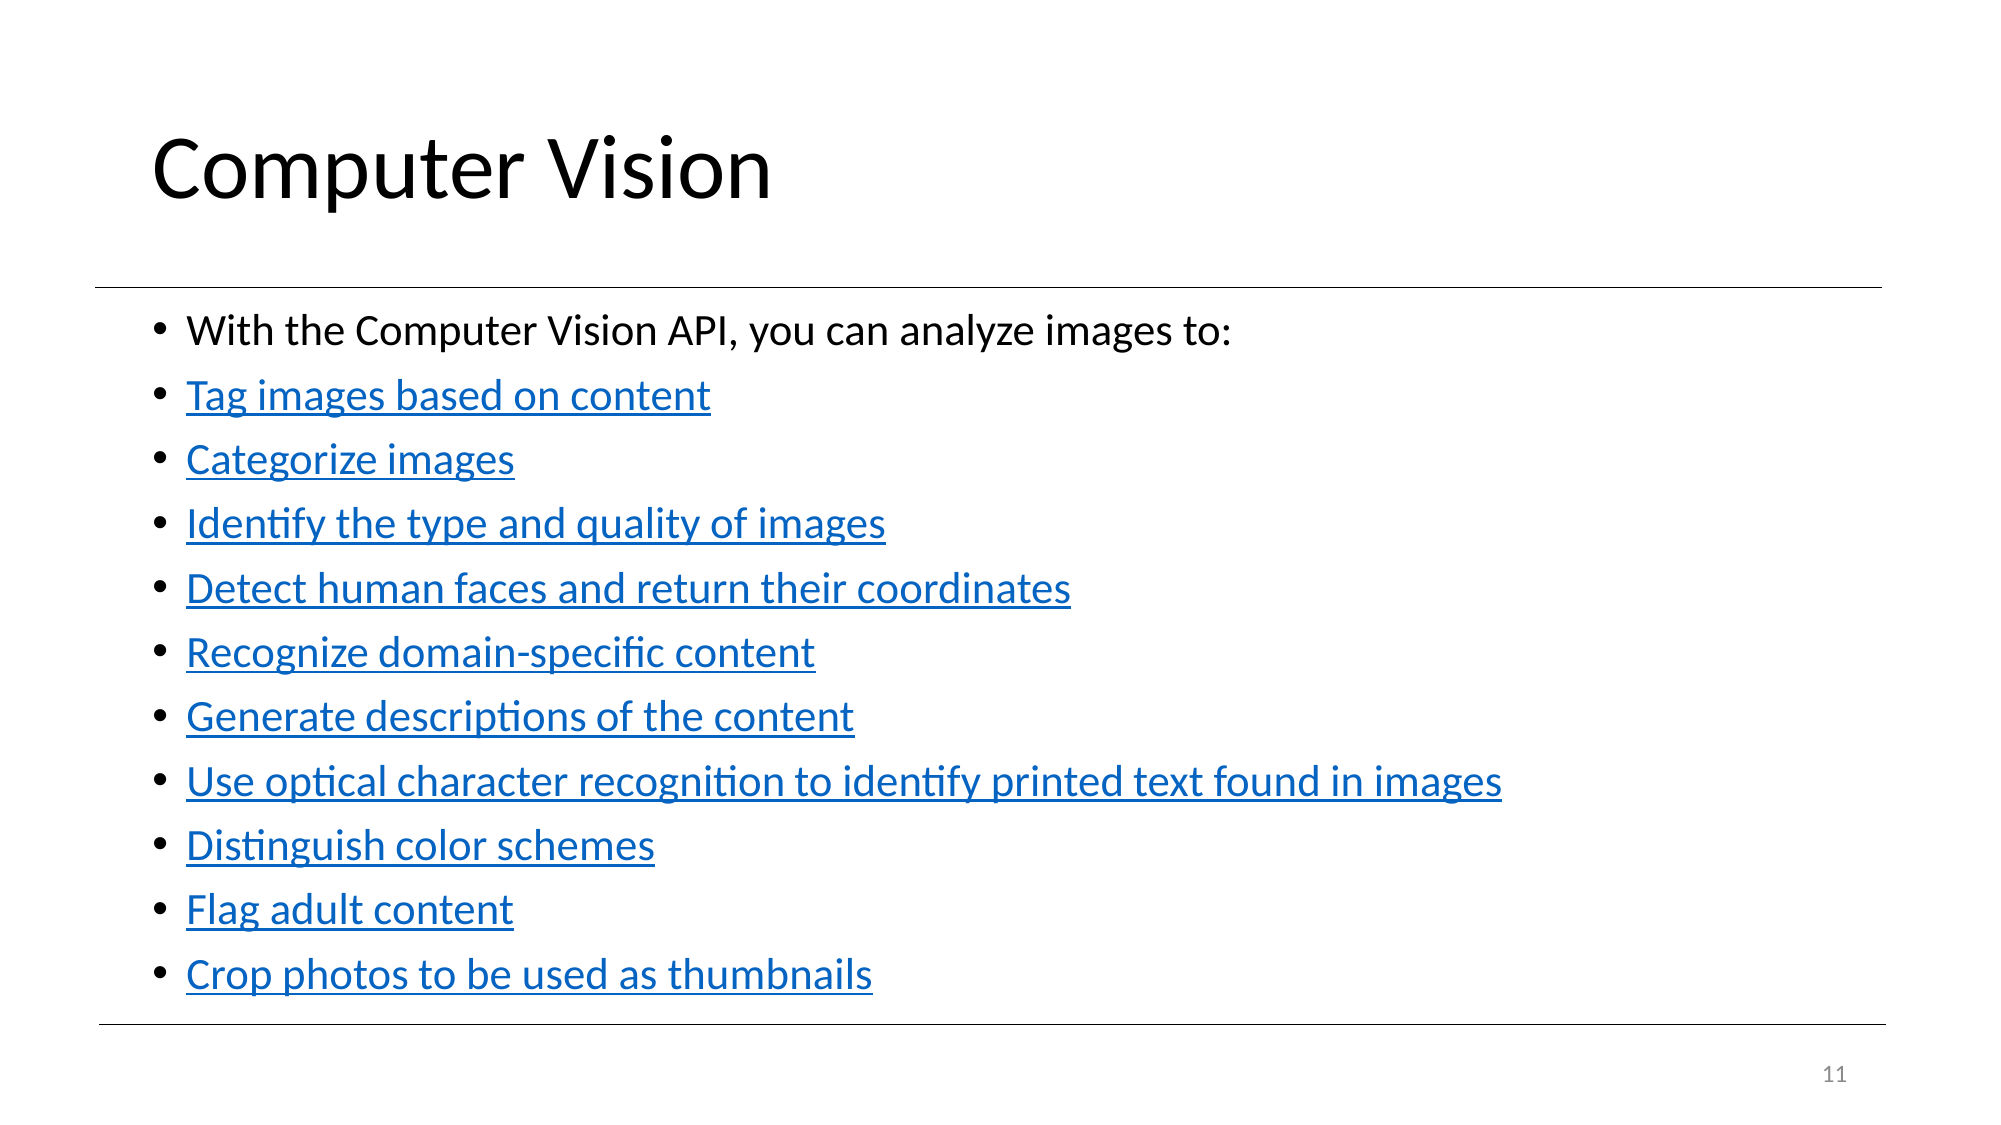

# Computer Vision
With the Computer Vision API, you can analyze images to:
Tag images based on content
Categorize images
Identify the type and quality of images
Detect human faces and return their coordinates
Recognize domain-specific content
Generate descriptions of the content
Use optical character recognition to identify printed text found in images
Distinguish color schemes
Flag adult content
Crop photos to be used as thumbnails

11